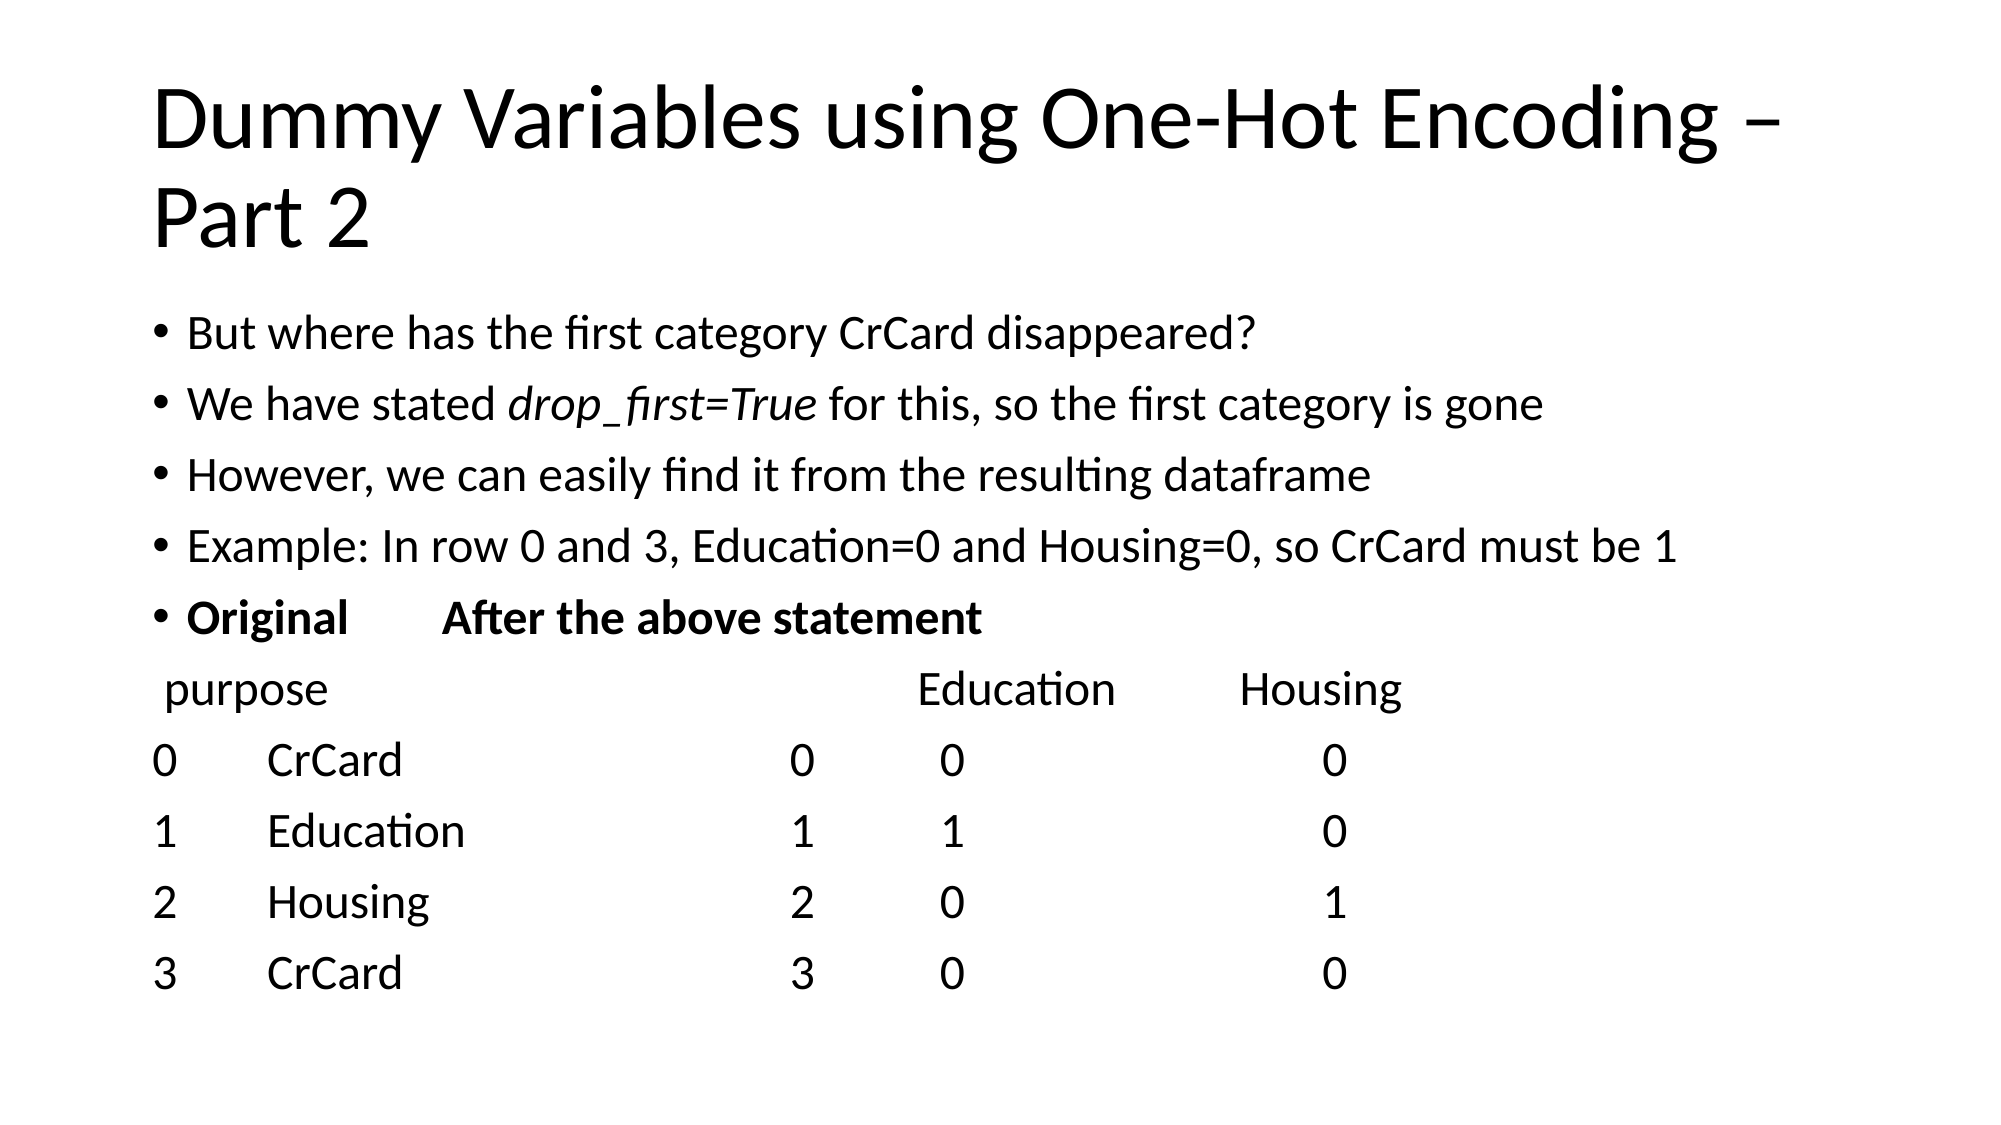

# Dummy Variables using One-Hot Encoding – Part 2
But where has the first category CrCard disappeared?
We have stated drop_first=True for this, so the first category is gone
However, we can easily find it from the resulting dataframe
Example: In row 0 and 3, Education=0 and Housing=0, so CrCard must be 1
Original				After the above statement
 purpose					Education	      Housing
0        CrCard				0	  0			  0
1        Education			1	  1			  0
2        Housing			2	  0			  1
3        CrCard				3	  0			  0